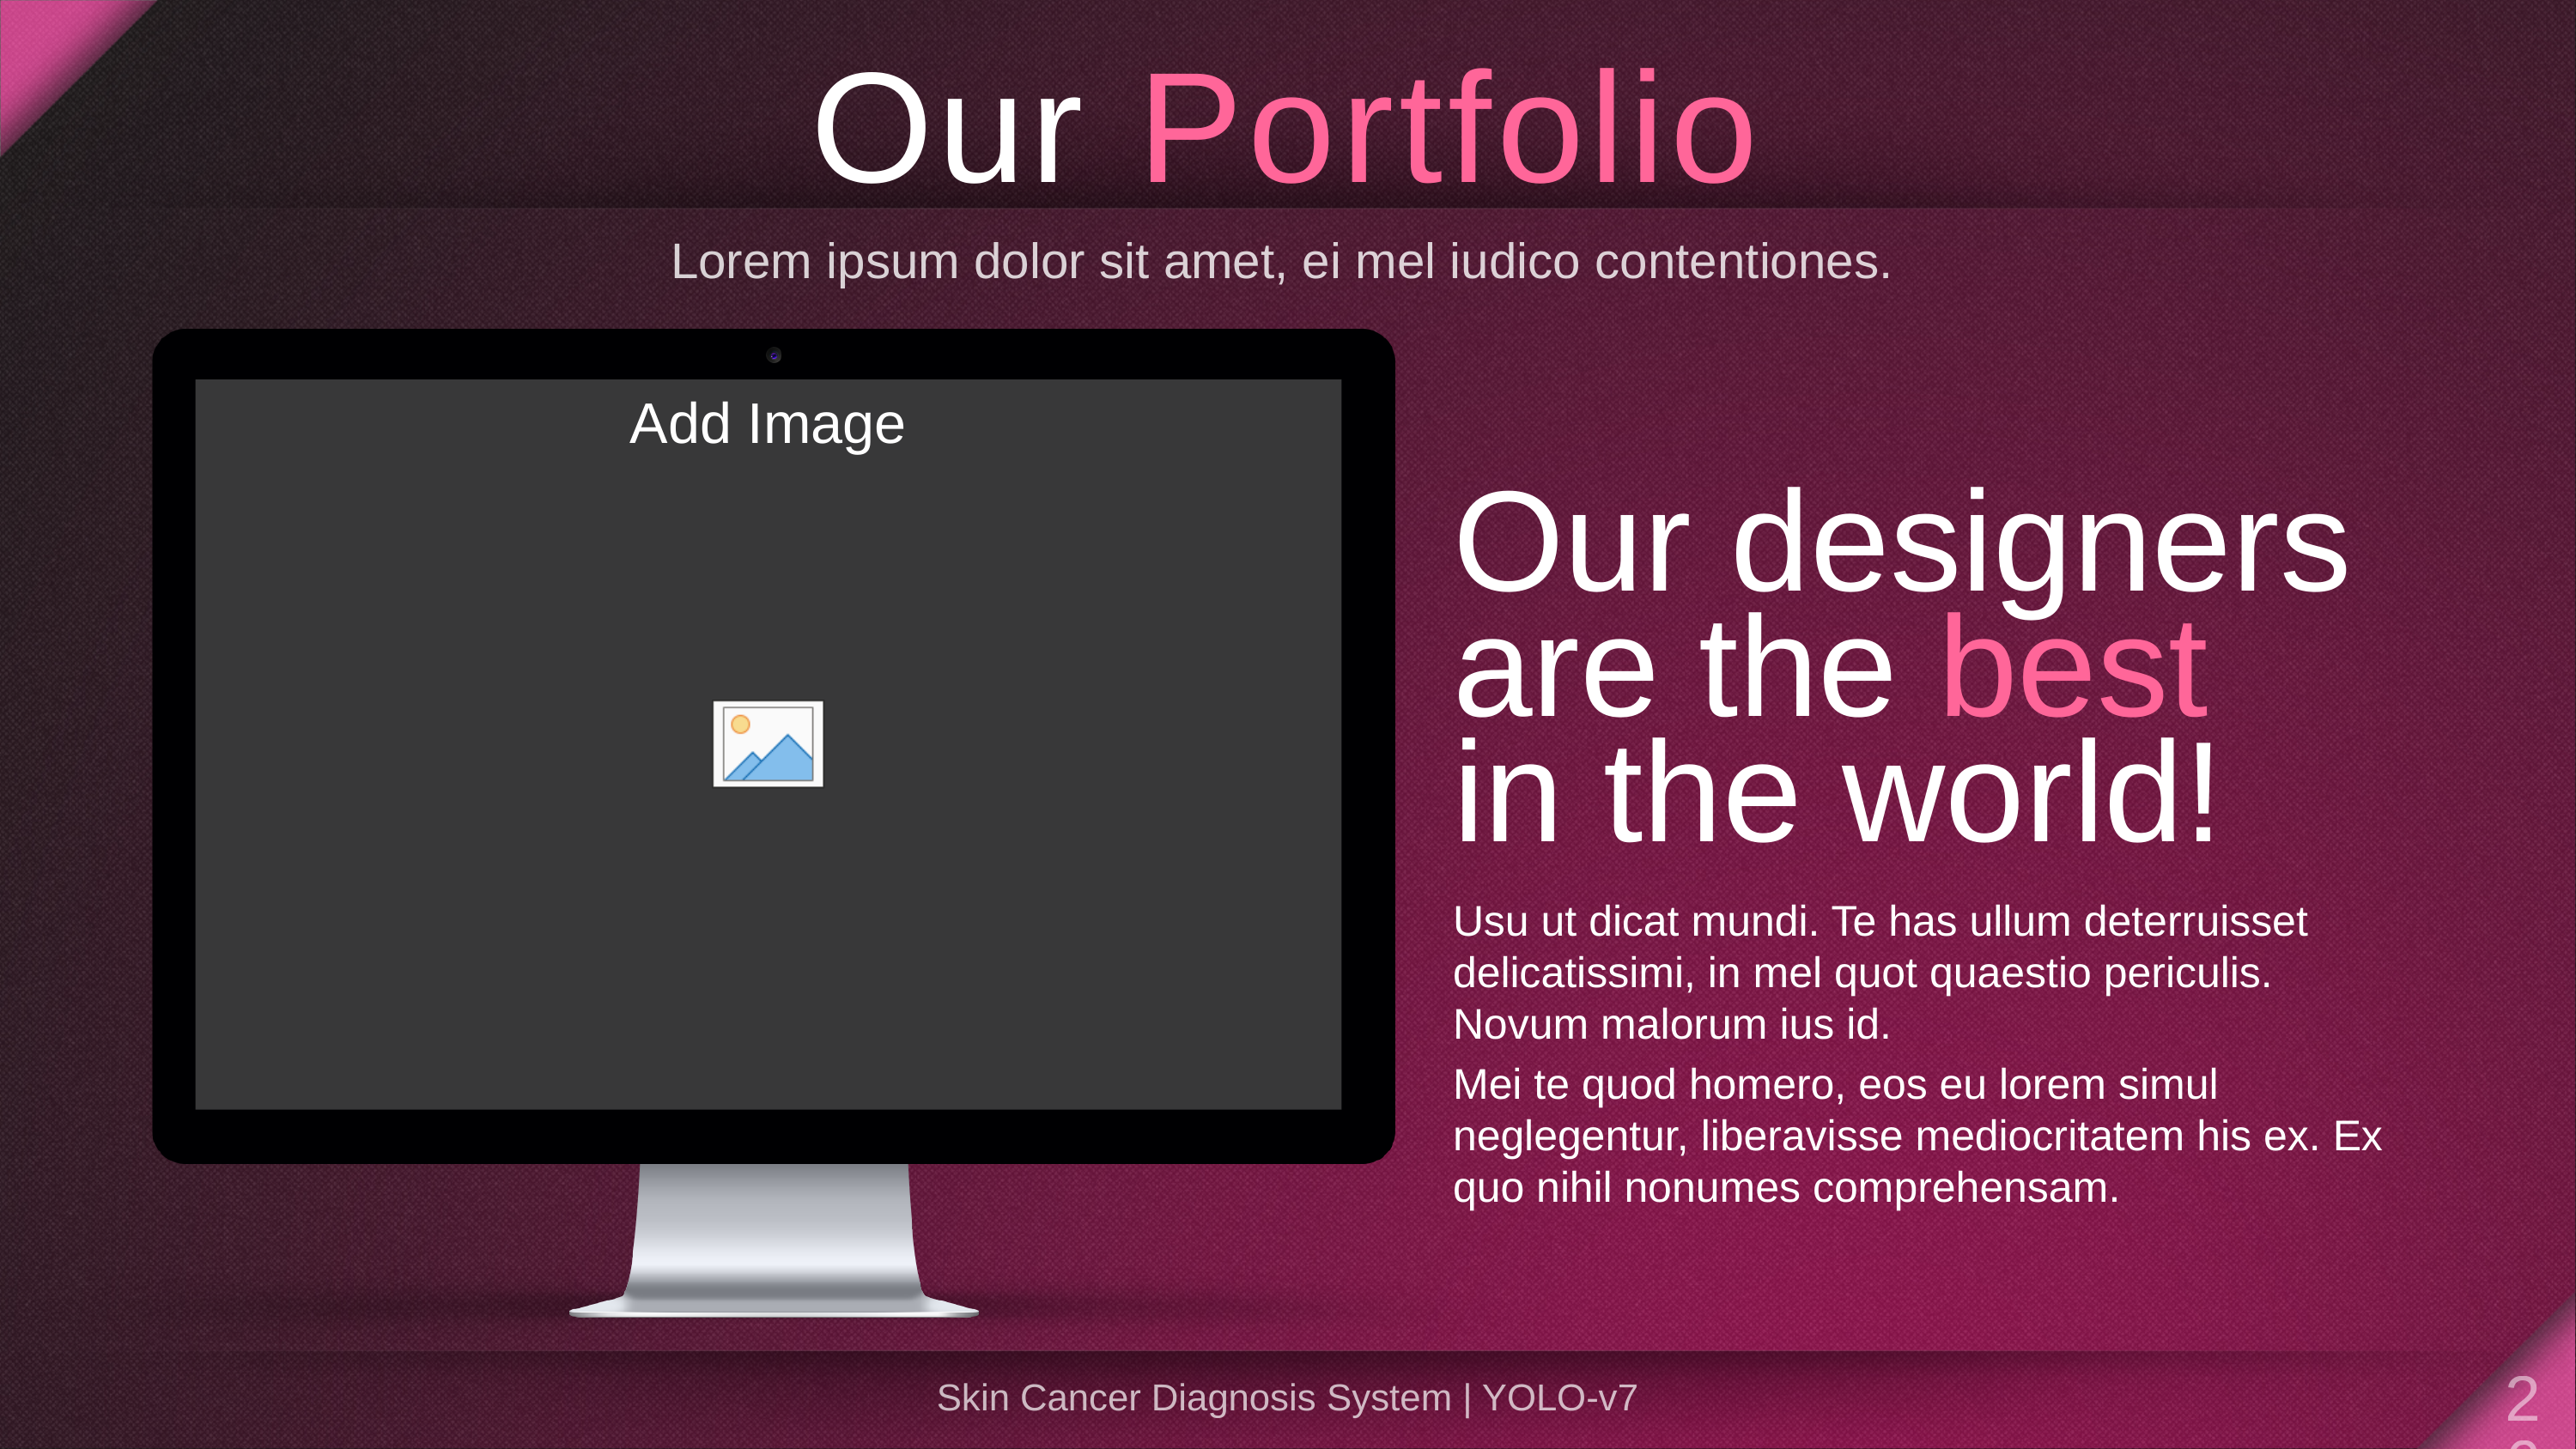

# Our Portfolio
Lorem ipsum dolor sit amet, ei mel iudico contentiones.

Our designers are the best
in the world!

Usu ut dicat mundi. Te has ullum deterruisset delicatissimi, in mel quot quaestio periculis. Novum malorum ius id.
Mei te quod homero, eos eu lorem simul neglegentur, liberavisse mediocritatem his ex. Ex quo nihil nonumes comprehensam.
26
Skin Cancer Diagnosis System | YOLO-v7